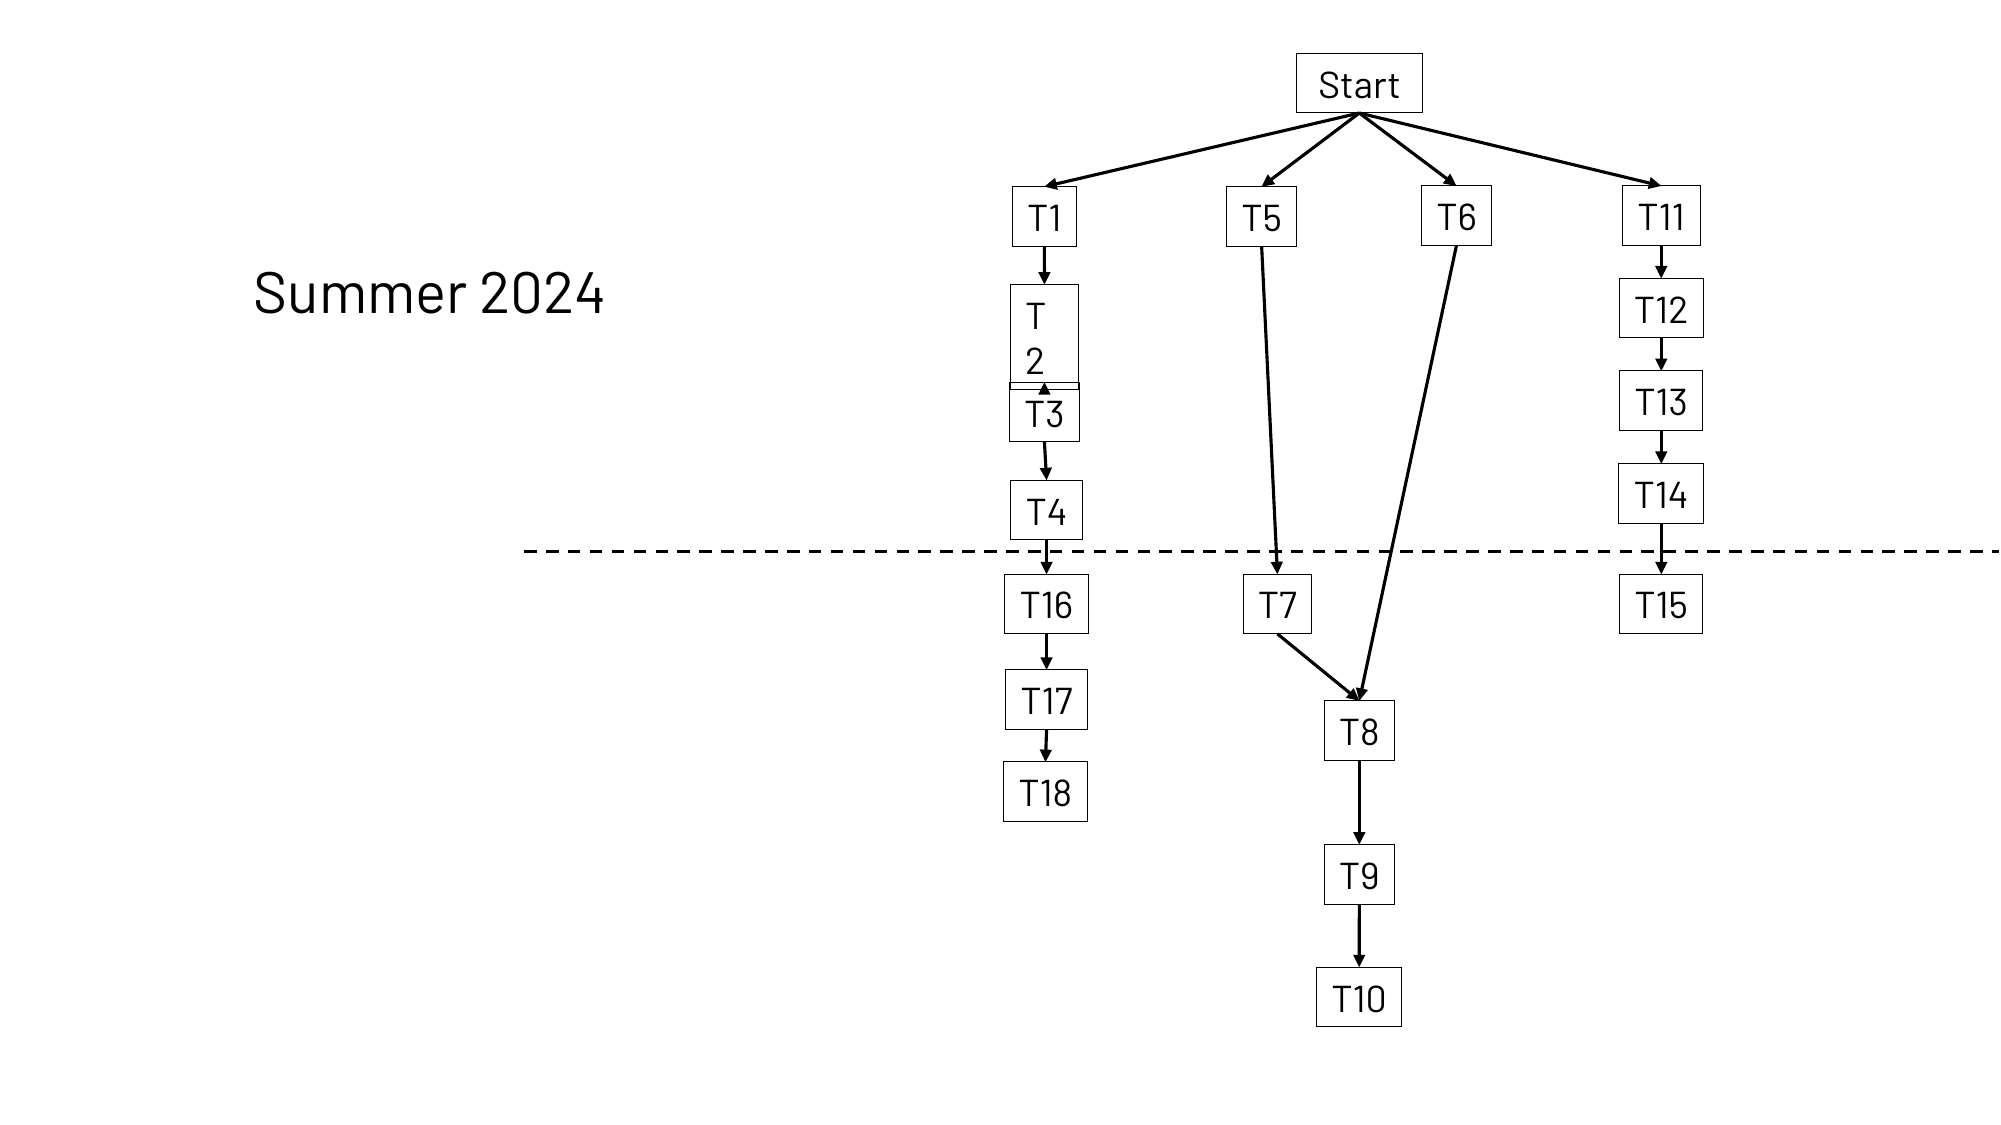

Start
T6
T11
T1
T5
Summer 2024
T12
T2
T13
T3
T14
T4
T16
T7
T15
T17
T8
T18
T9
T10